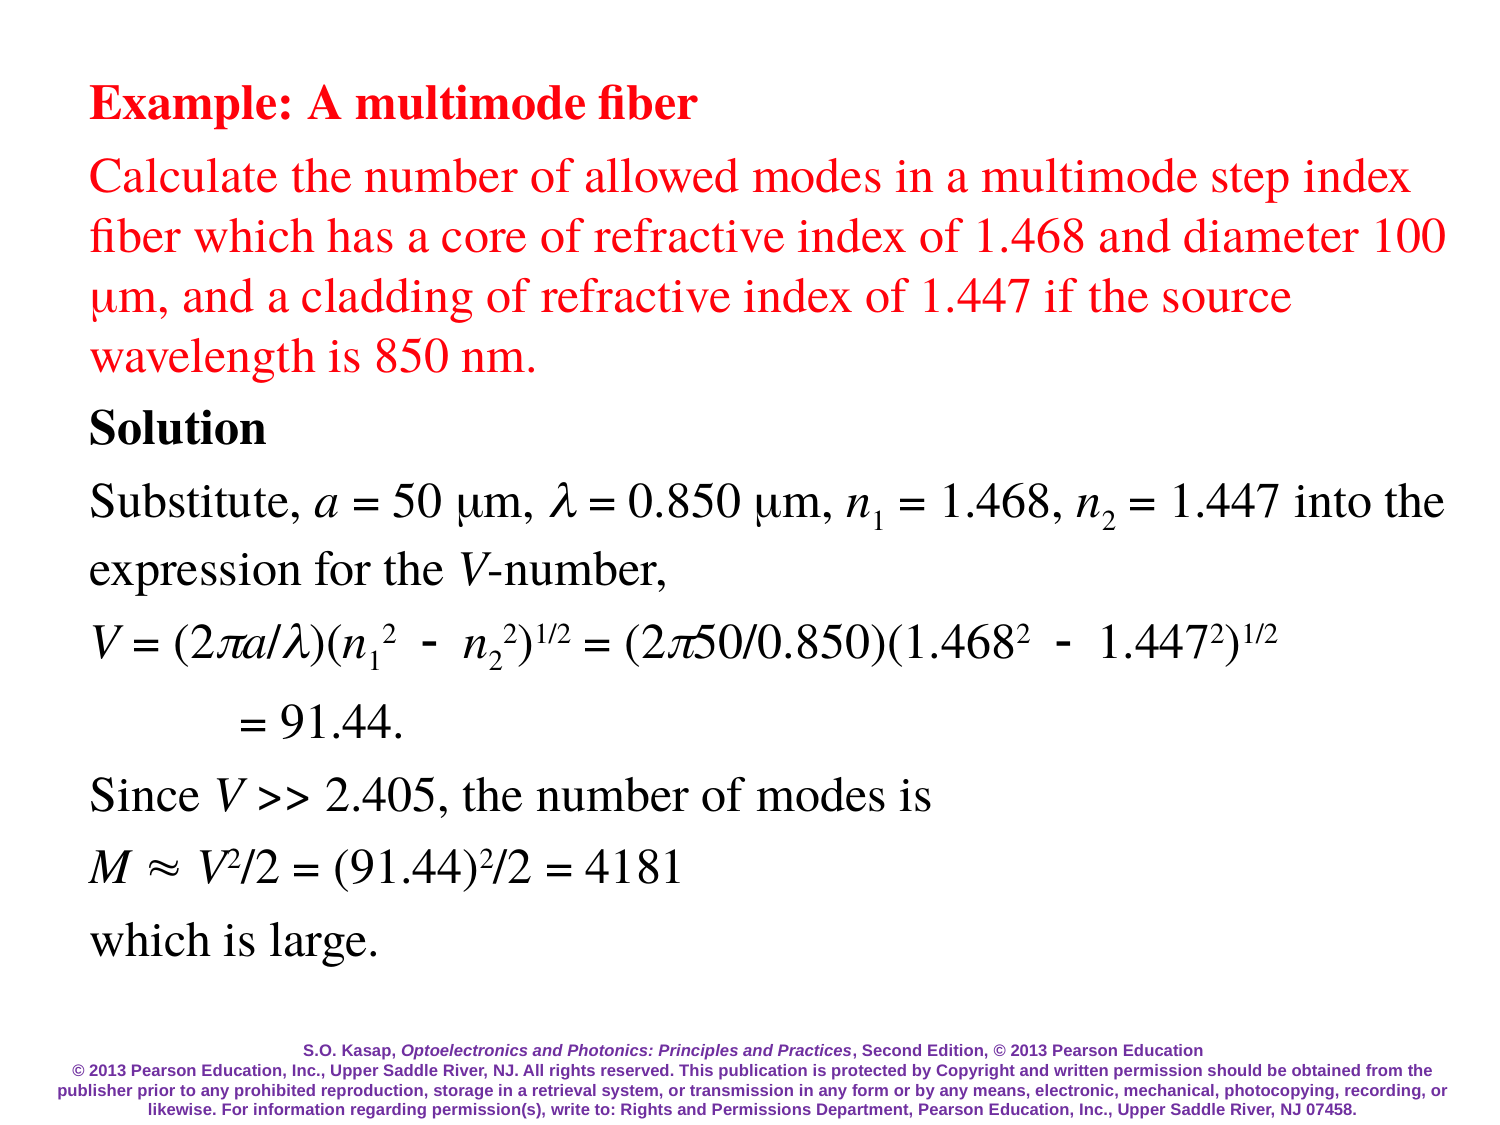

Example: A multimode fiber
Calculate the number of allowed modes in a multimode step index fiber which has a core of refractive index of 1.468 and diameter 100 μm, and a cladding of refractive index of 1.447 if the source wavelength is 850 nm.
Solution
Substitute, a = 50 μm, λ = 0.850 μm, n1 = 1.468, n2 = 1.447 into the expression for the V-number,
V = (2πa/λ)(n12 − n22)1/2 = (2π50/0.850)(1.4682 − 1.4472)1/2
	= 91.44.
Since V >> 2.405, the number of modes is
M ≈ V2/2 = (91.44)2/2 = 4181
which is large.